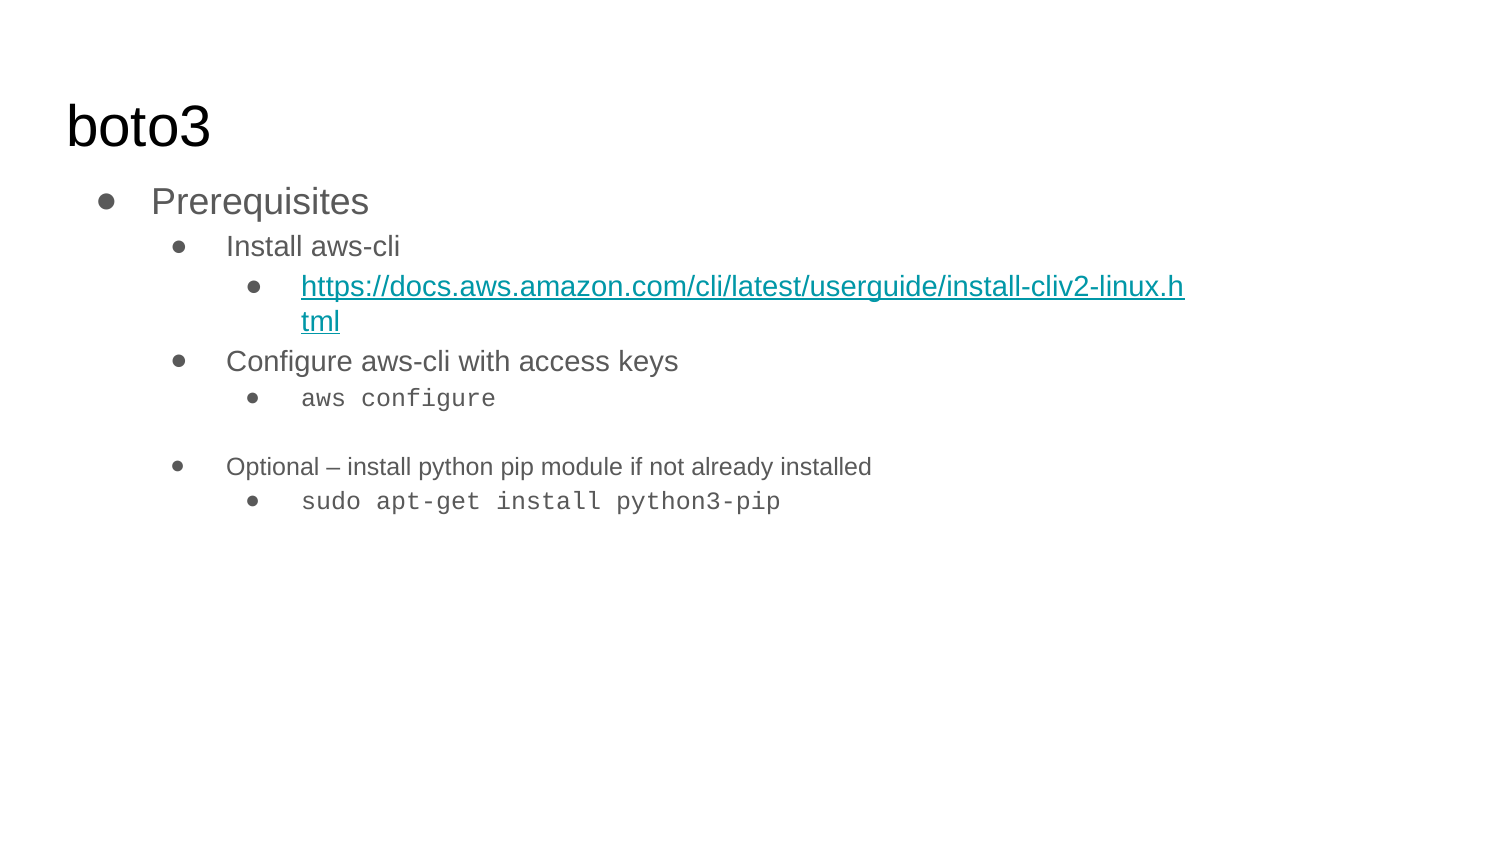

# boto3
Prerequisites
Install aws-cli
https://docs.aws.amazon.com/cli/latest/userguide/install-cliv2-linux.html
Configure aws-cli with access keys
aws configure

Optional – install python pip module if not already installed
sudo apt-get install python3-pip